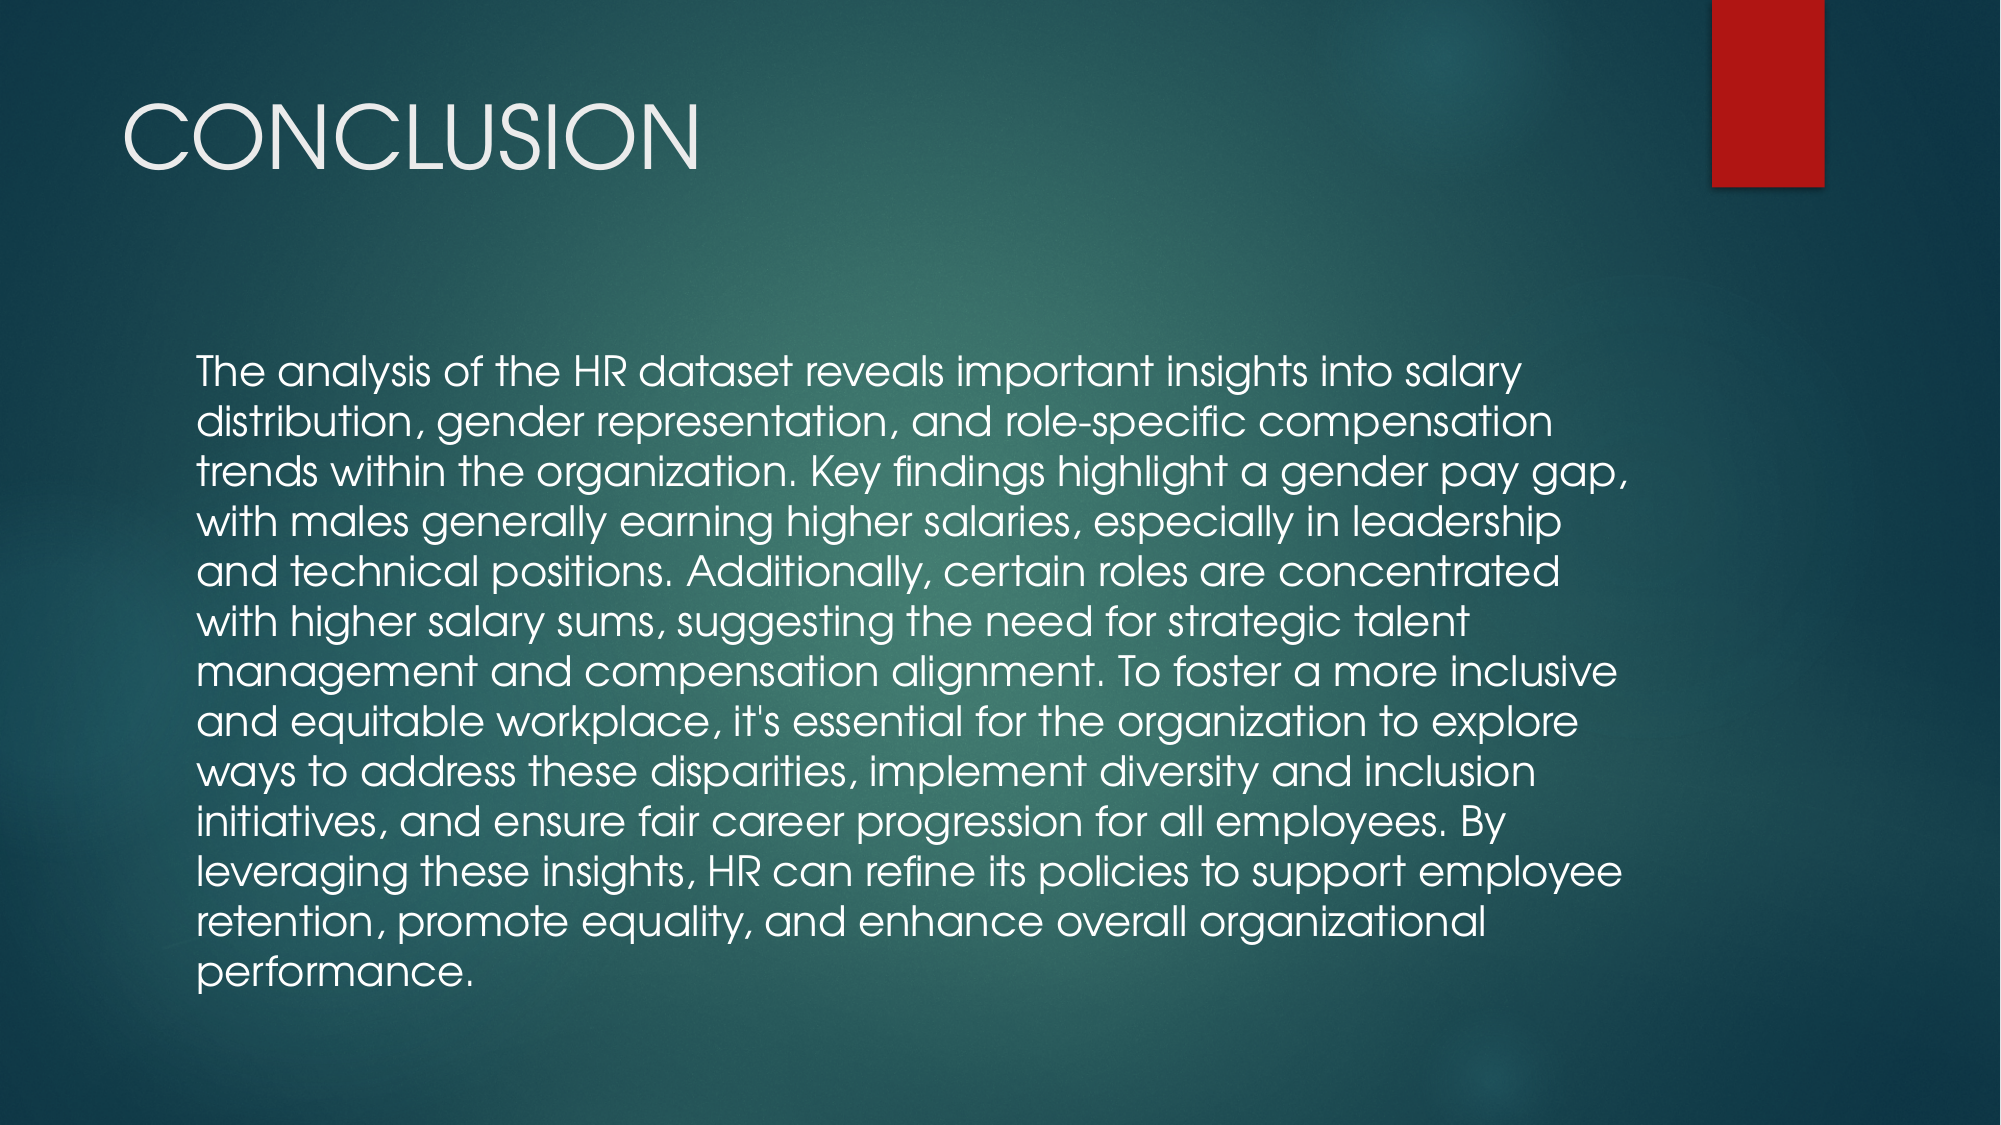

# CONCLUSION
The analysis of the HR dataset reveals important insights into salary distribution, gender representation, and role-specific compensation trends within the organization. Key findings highlight a gender pay gap, with males generally earning higher salaries, especially in leadership and technical positions. Additionally, certain roles are concentrated with higher salary sums, suggesting the need for strategic talent management and compensation alignment. To foster a more inclusive and equitable workplace, it's essential for the organization to explore ways to address these disparities, implement diversity and inclusion initiatives, and ensure fair career progression for all employees. By leveraging these insights, HR can refine its policies to support employee retention, promote equality, and enhance overall organizational performance.